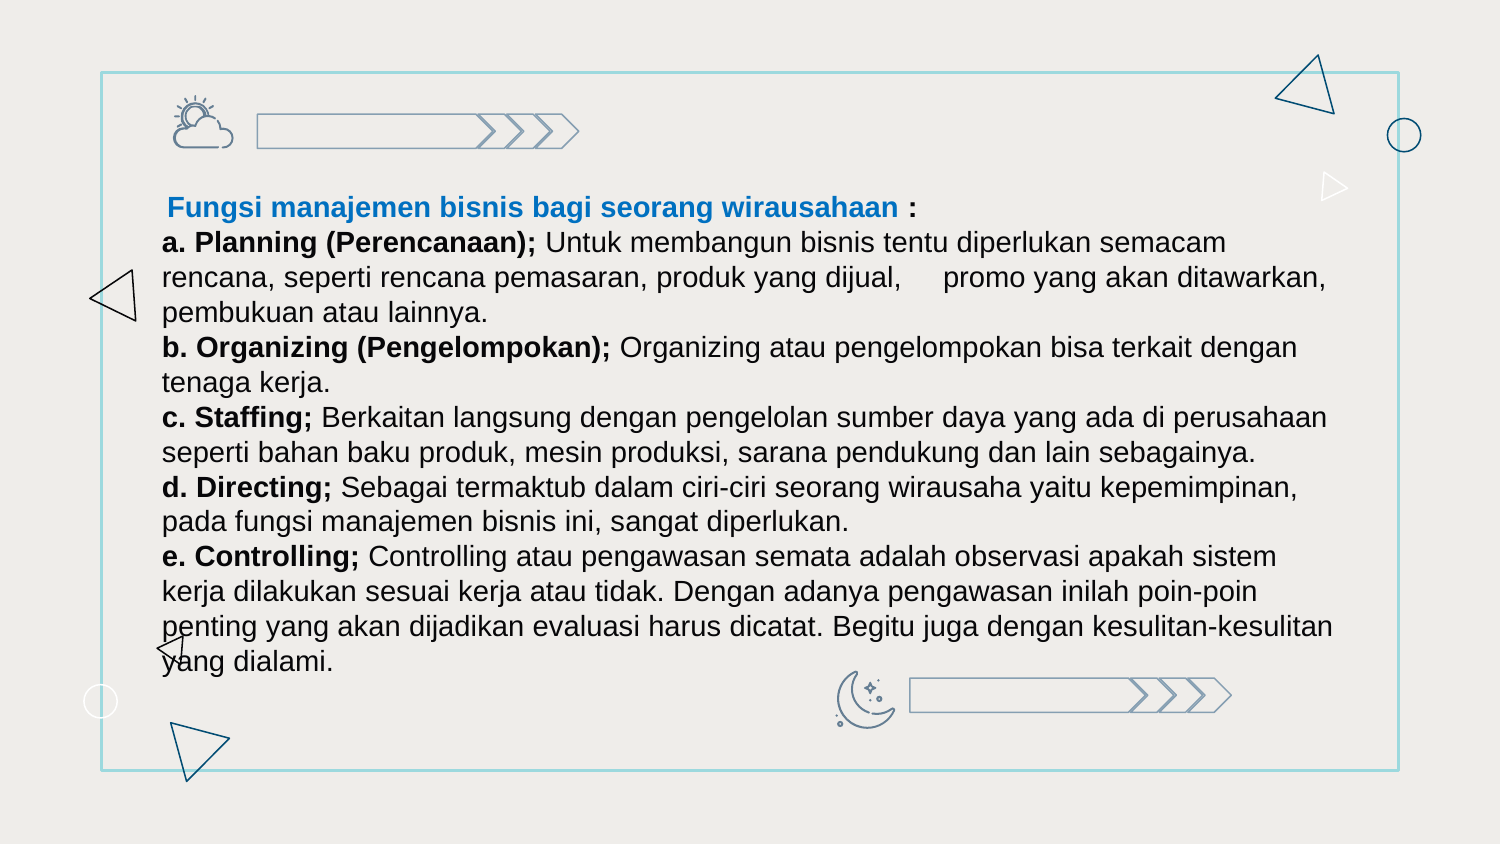

# Fungsi manajemen bisnis bagi seorang wirausahaan : a. Planning (Perencanaan); Untuk membangun bisnis tentu diperlukan semacam rencana, seperti rencana pemasaran, produk yang dijual,     promo yang akan ditawarkan, pembukuan atau lainnya. b. Organizing (Pengelompokan); Organizing atau pengelompokan bisa terkait dengan tenaga kerja. c. Staffing; Berkaitan langsung dengan pengelolan sumber daya yang ada di perusahaan seperti bahan baku produk, mesin produksi, sarana pendukung dan lain sebagainya. d. Directing; Sebagai termaktub dalam ciri-ciri seorang wirausaha yaitu kepemimpinan, pada fungsi manajemen bisnis ini, sangat diperlukan. e. Controlling; Controlling atau pengawasan semata adalah observasi apakah sistem kerja dilakukan sesuai kerja atau tidak. Dengan adanya pengawasan inilah poin-poin penting yang akan dijadikan evaluasi harus dicatat. Begitu juga dengan kesulitan-kesulitan yang dialami.